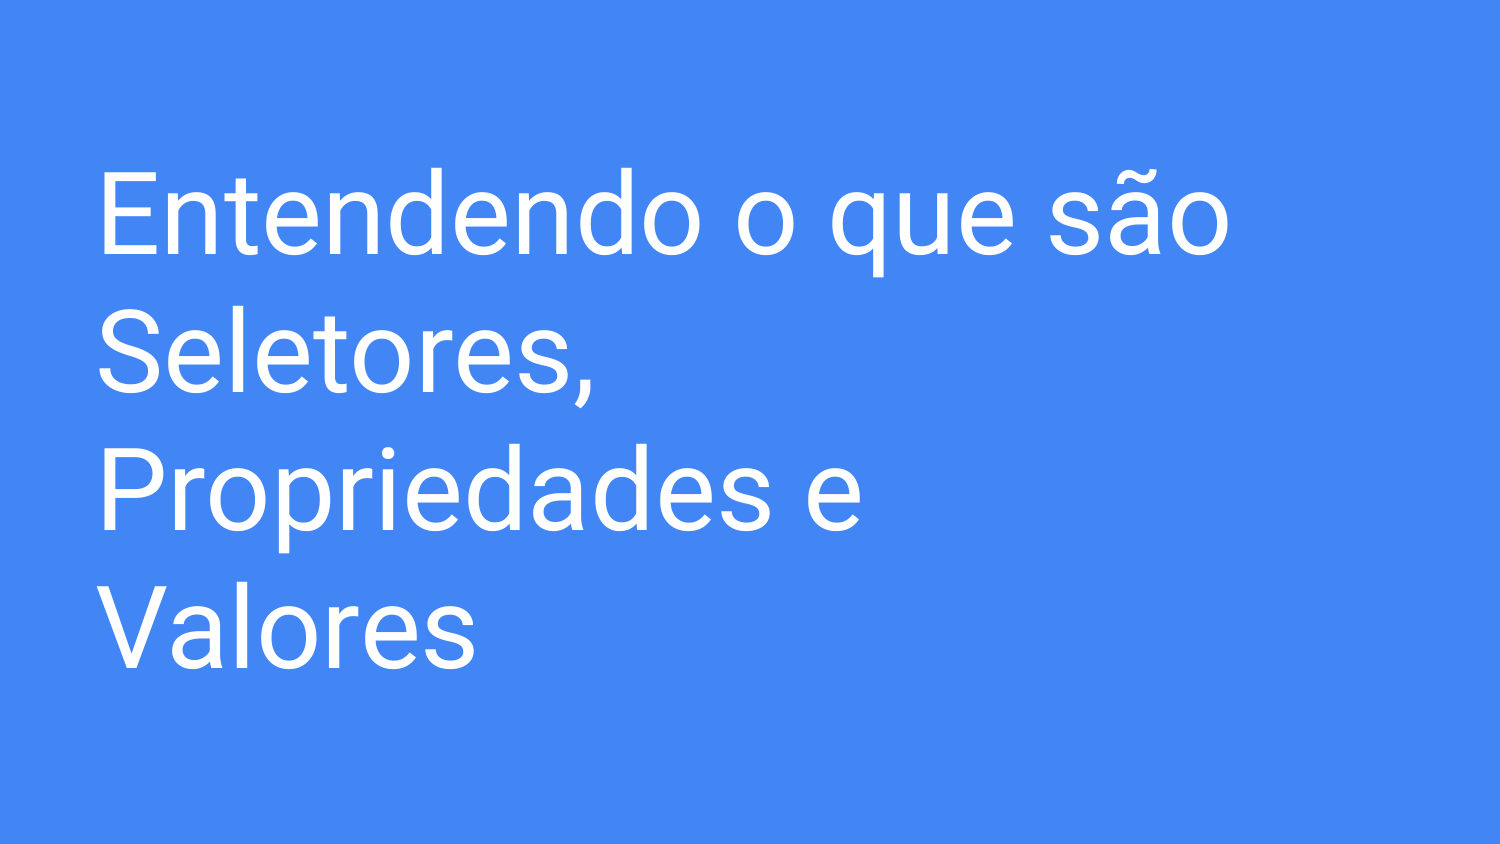

# Entendendo o que são
Seletores,
Propriedades e
Valores